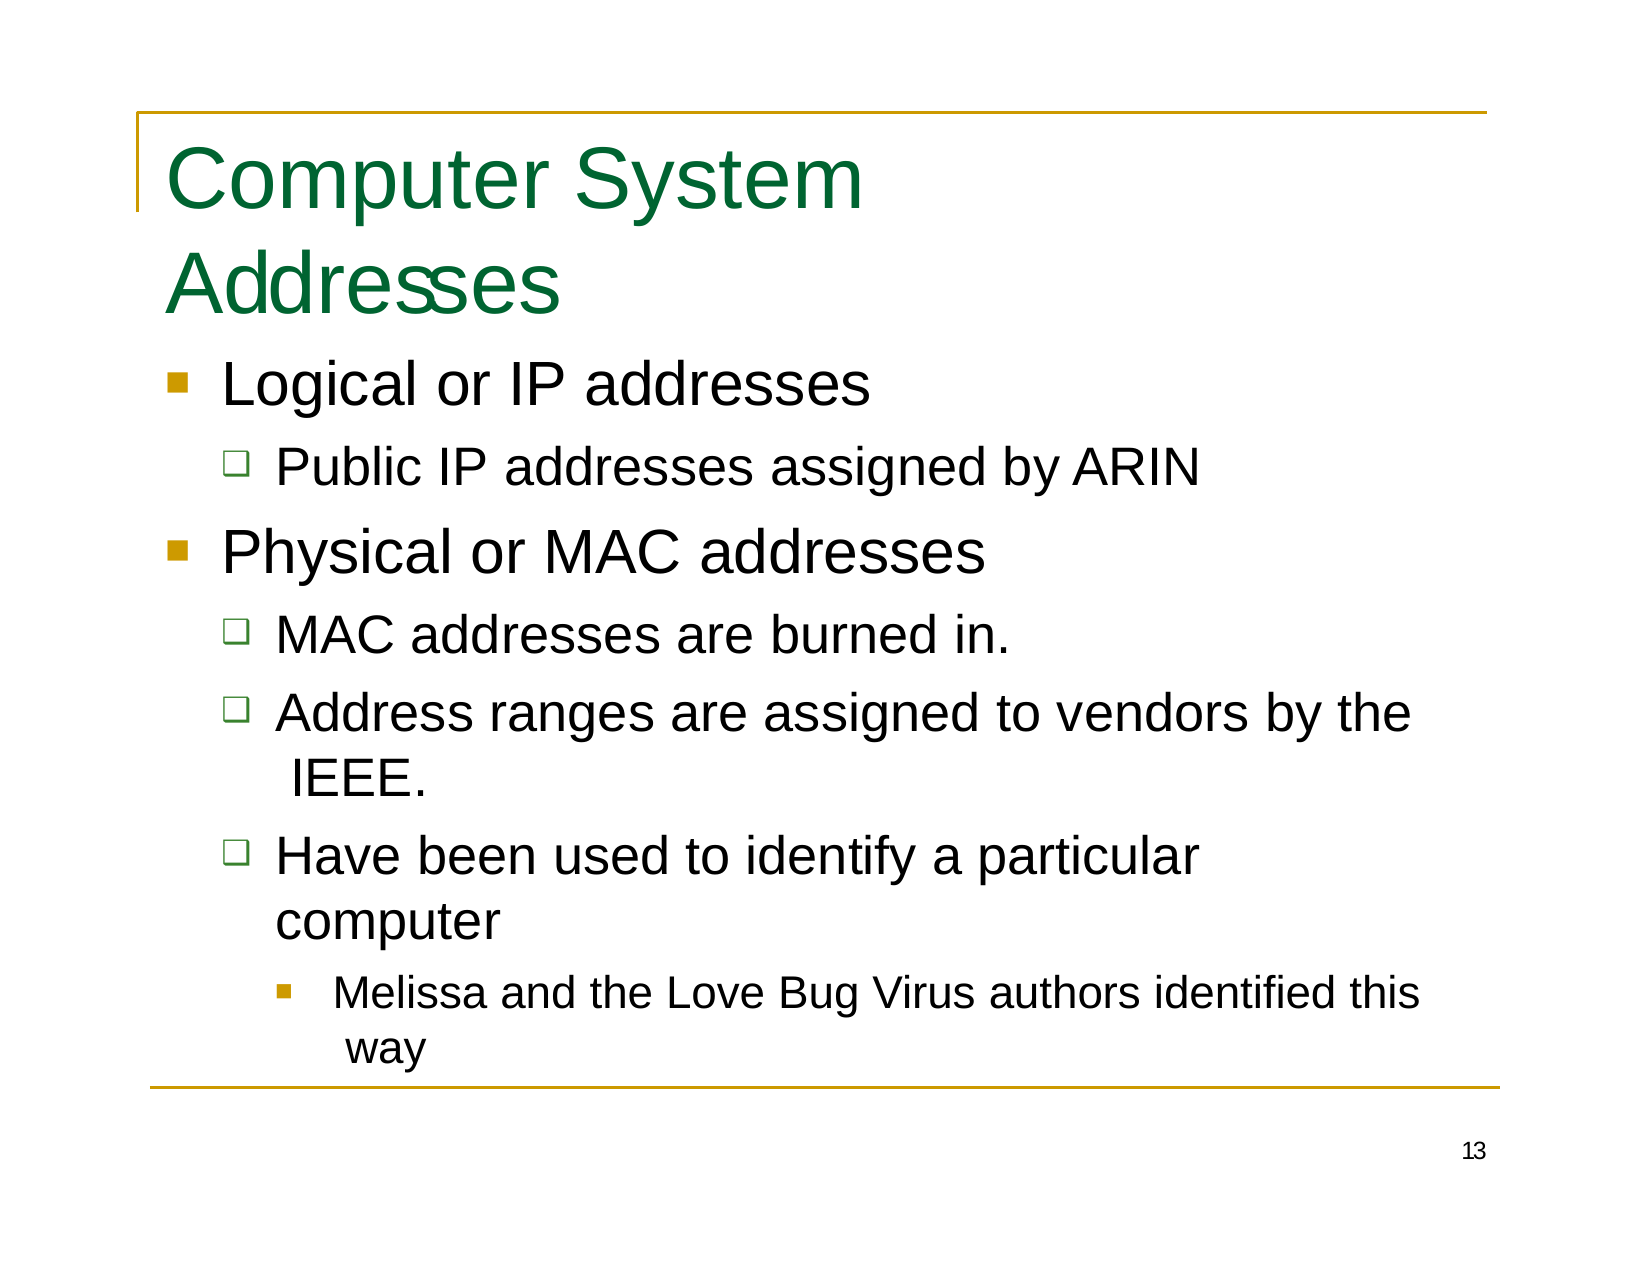

# Computer System Addresses
Logical or IP addresses
Public IP addresses assigned by ARIN
Physical or MAC addresses
MAC addresses are burned in.
Address ranges are assigned to vendors by the  IEEE.
Have been used to identify a particular computer
Melissa and the Love Bug Virus authors identified this  way
13